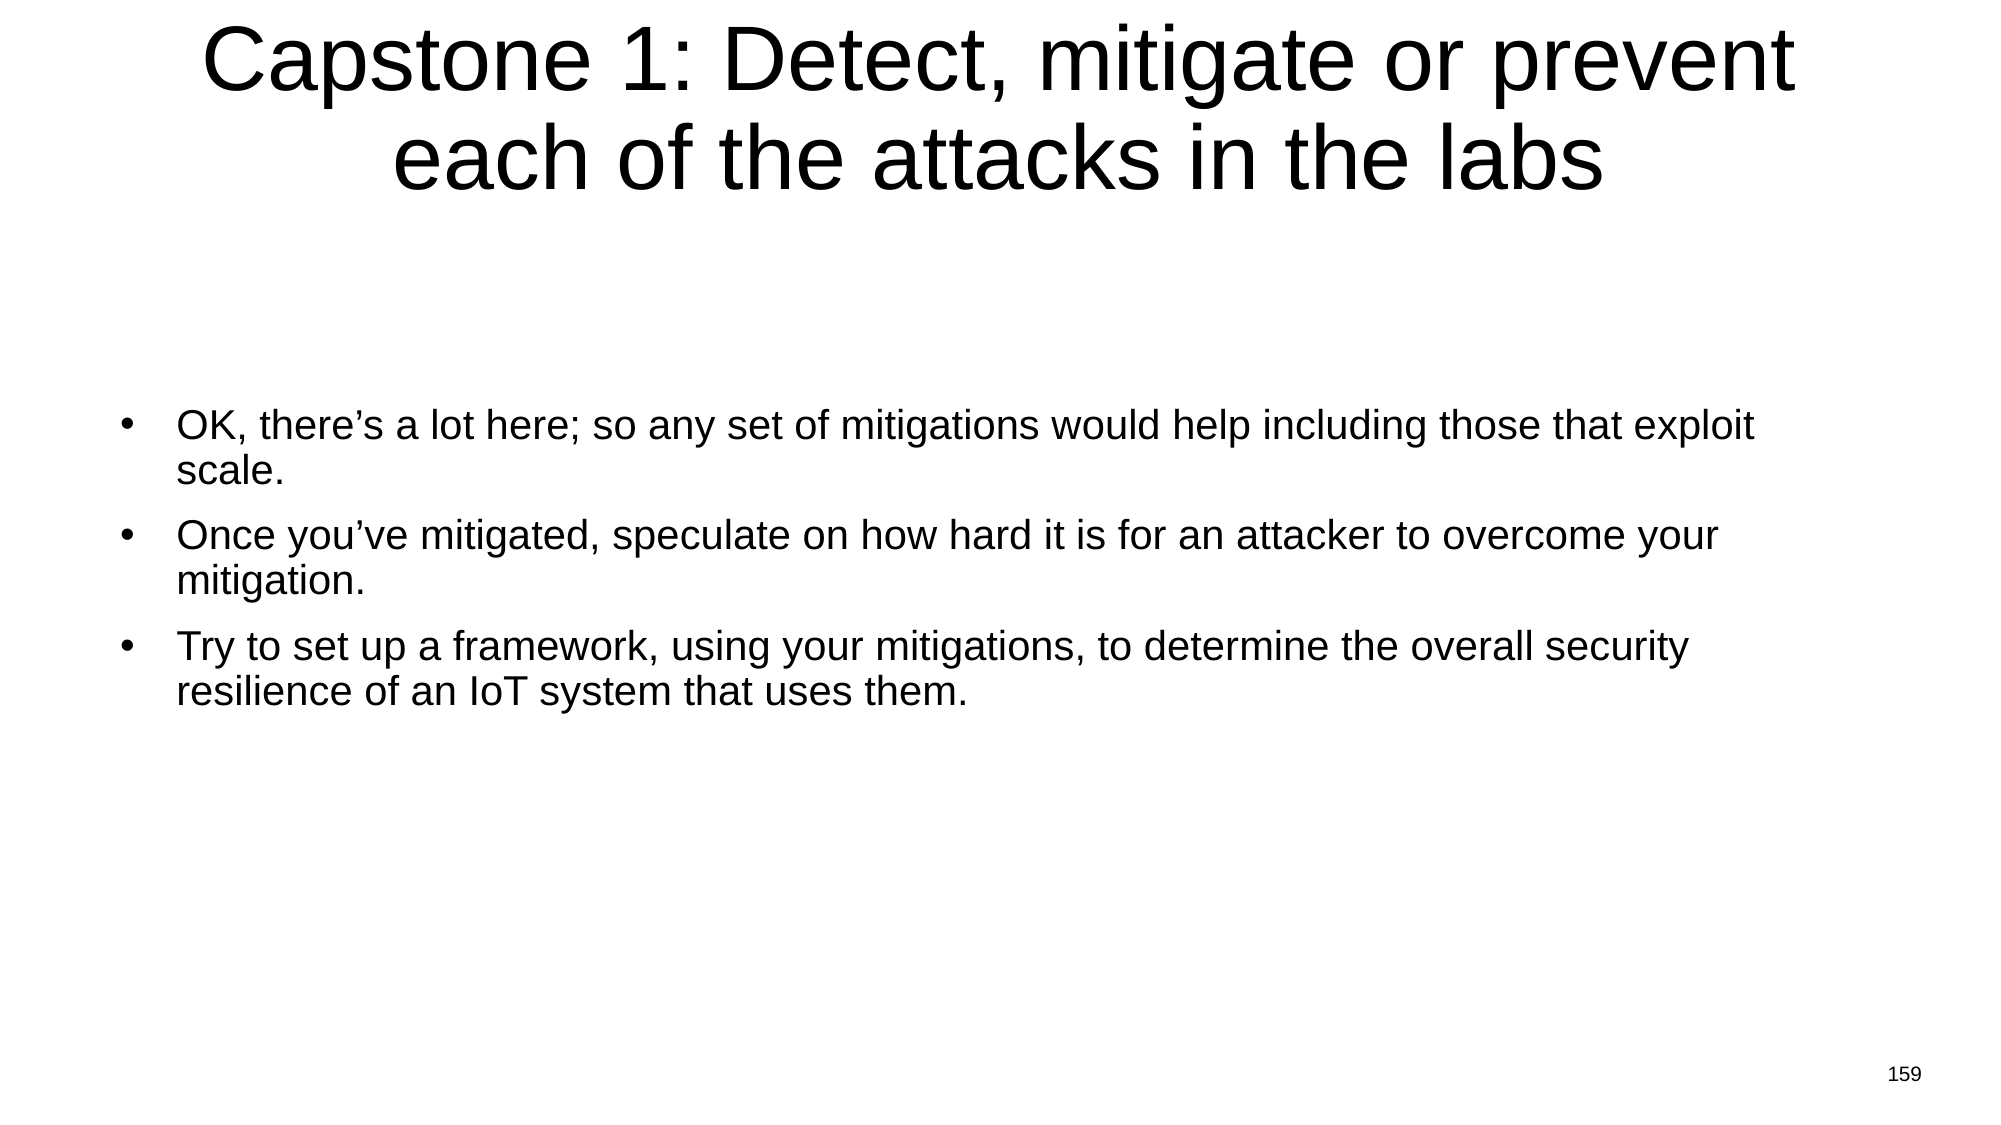

# Capstone 1: Detect, mitigate or prevent each of the attacks in the labs
OK, there’s a lot here; so any set of mitigations would help including those that exploit scale.
Once you’ve mitigated, speculate on how hard it is for an attacker to overcome your mitigation.
Try to set up a framework, using your mitigations, to determine the overall security resilience of an IoT system that uses them.
159